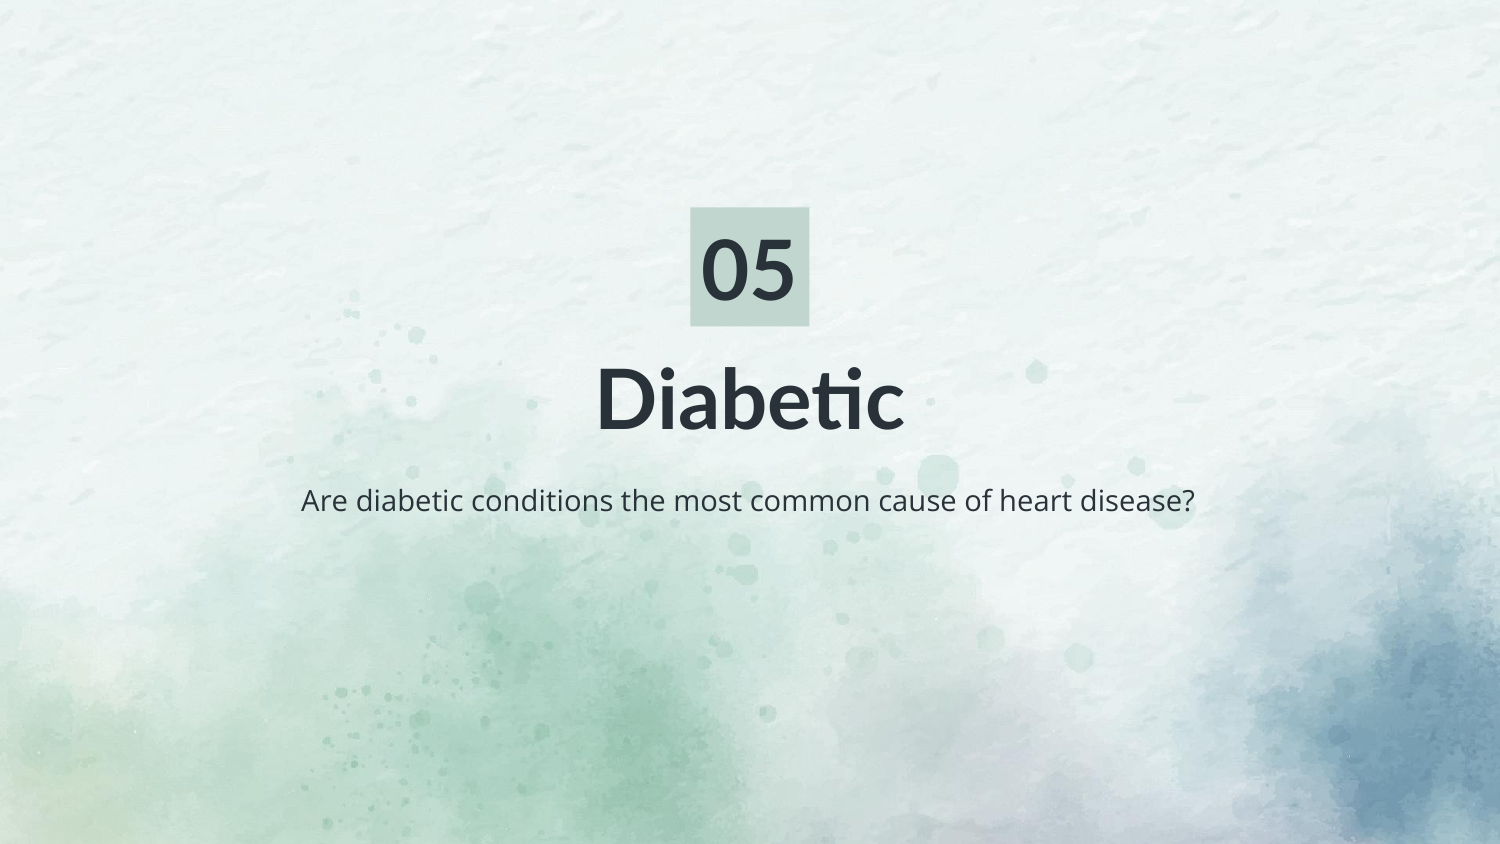

05
# Diabetic
Are diabetic conditions the most common cause of heart disease?